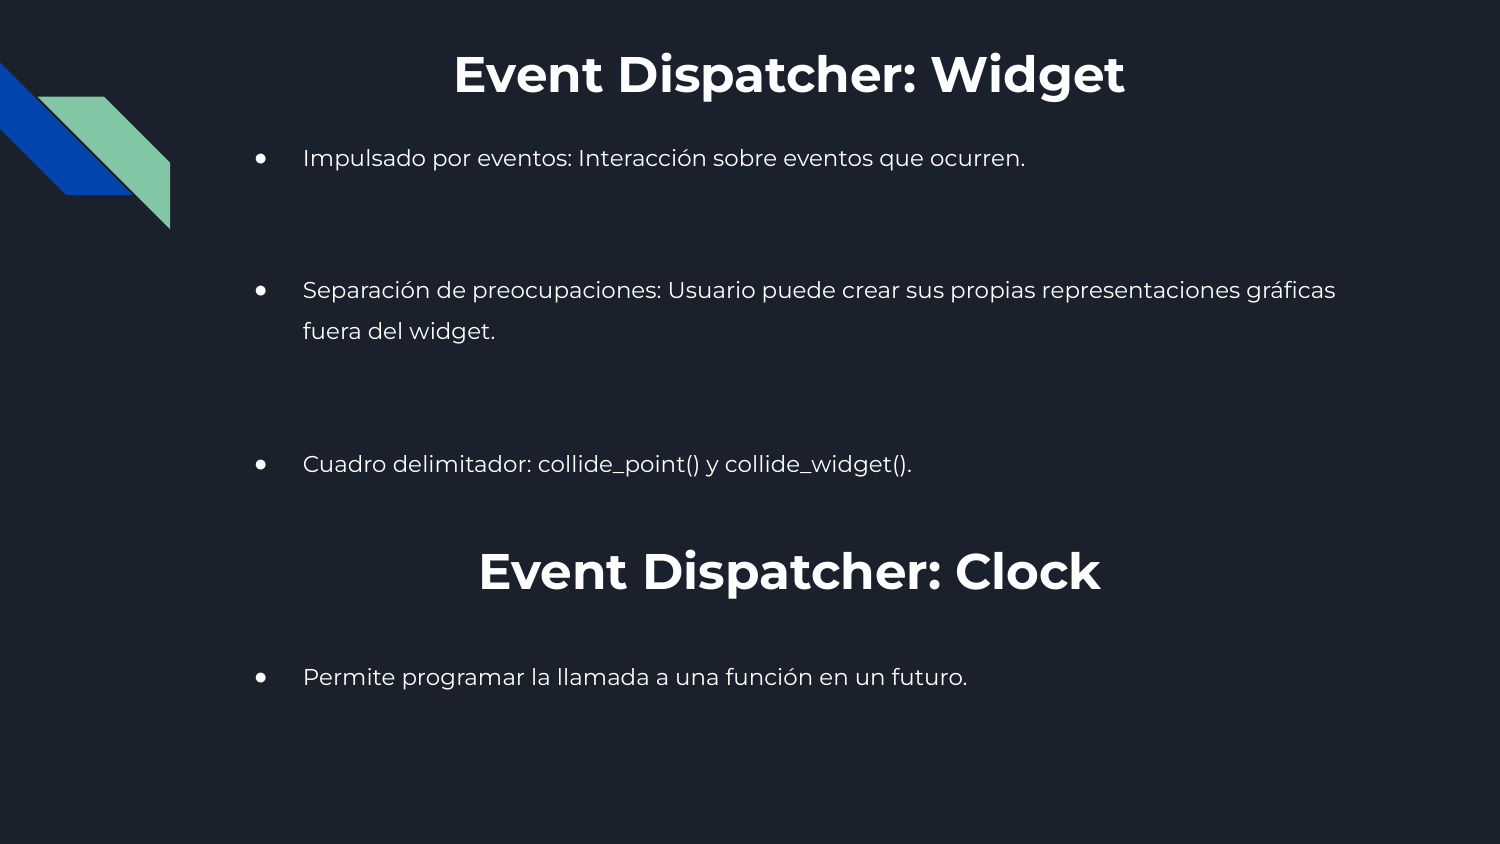

# Event Dispatcher: Widget
Impulsado por eventos: Interacción sobre eventos que ocurren.

Separación de preocupaciones: Usuario puede crear sus propias representaciones gráficas fuera del widget.

Cuadro delimitador: collide_point() y collide_widget().
Event Dispatcher: Clock
Permite programar la llamada a una función en un futuro.